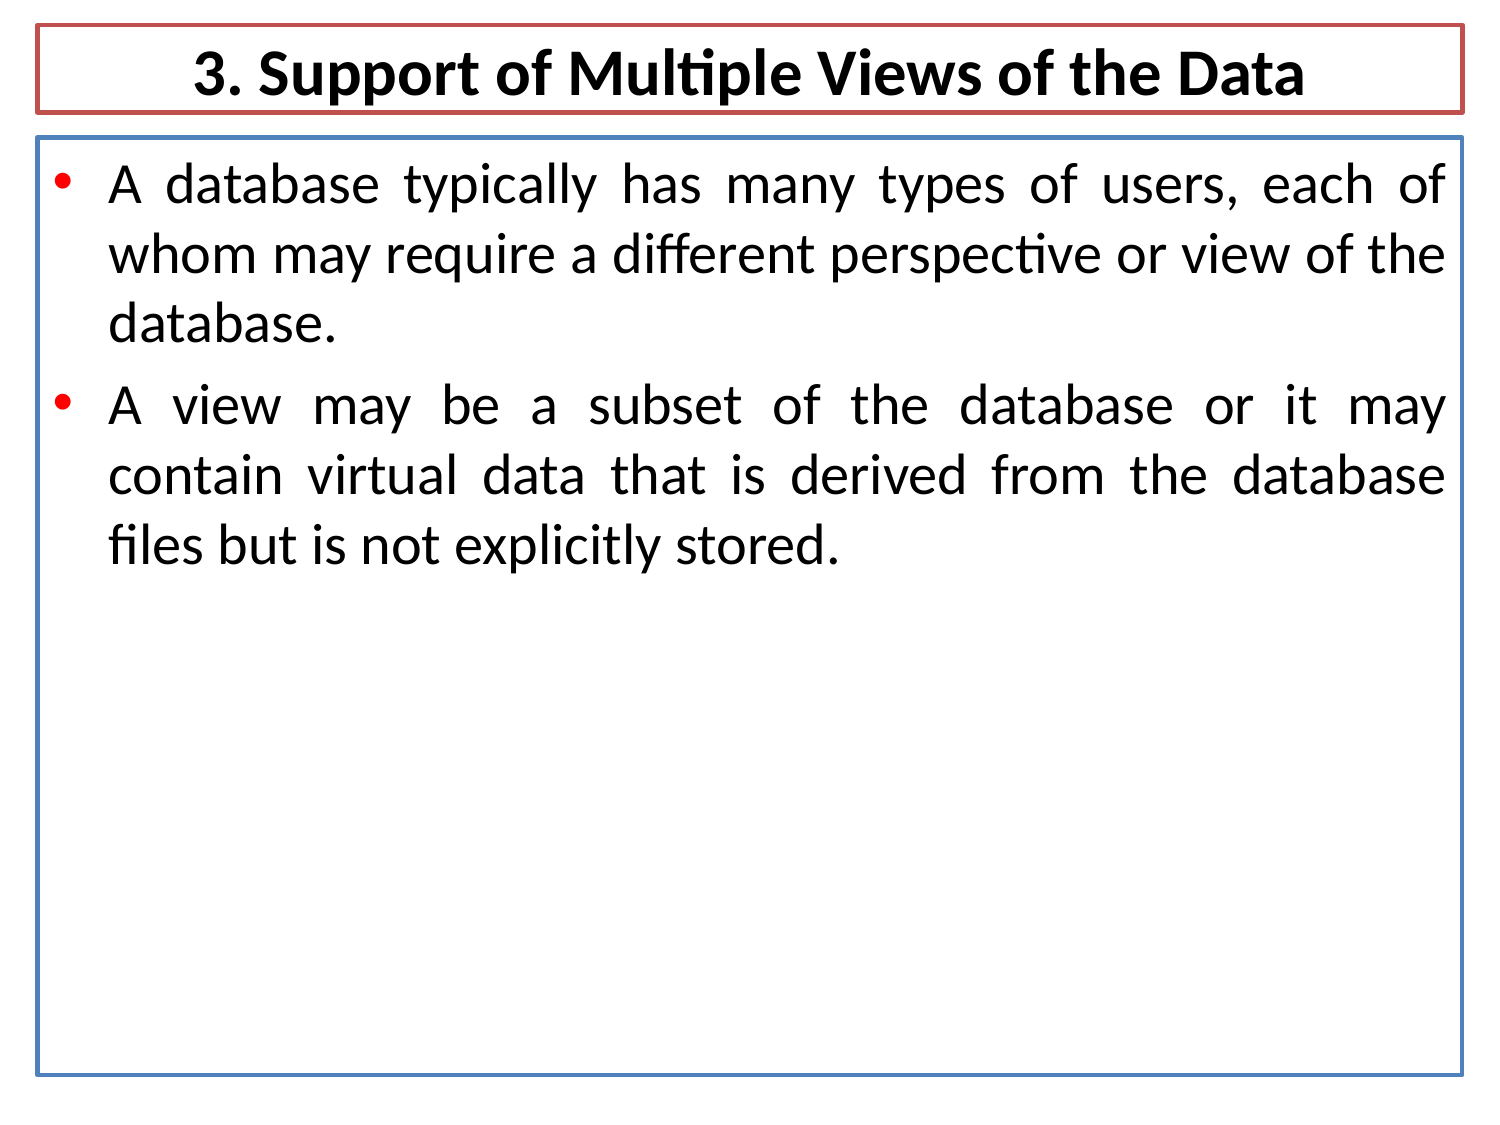

# 3. Support of Multiple Views of the Data
A database typically has many types of users, each of whom may require a different perspective or view of the database.
A view may be a subset of the database or it may contain virtual data that is derived from the database files but is not explicitly stored.